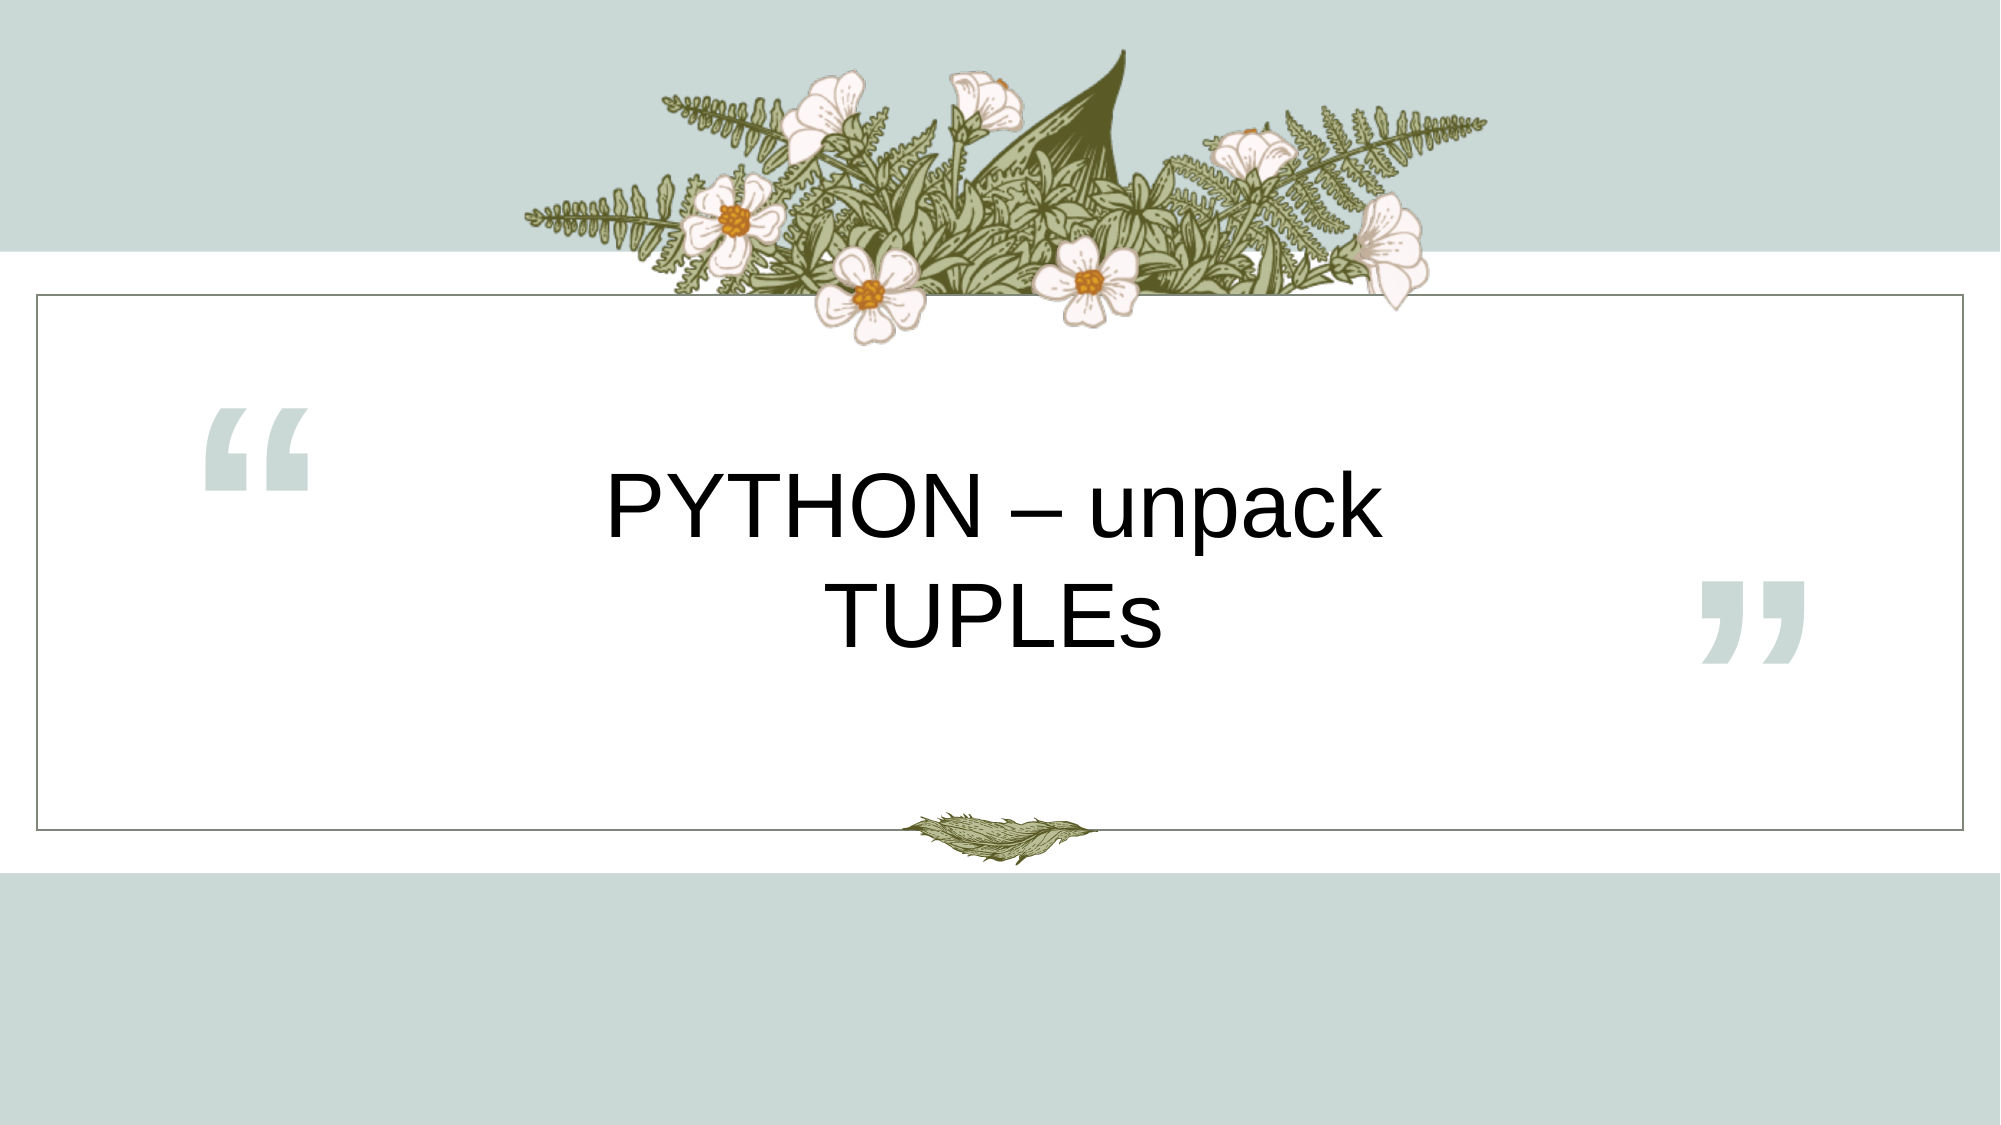

“
# PYTHON – unpack TUPLEs
”